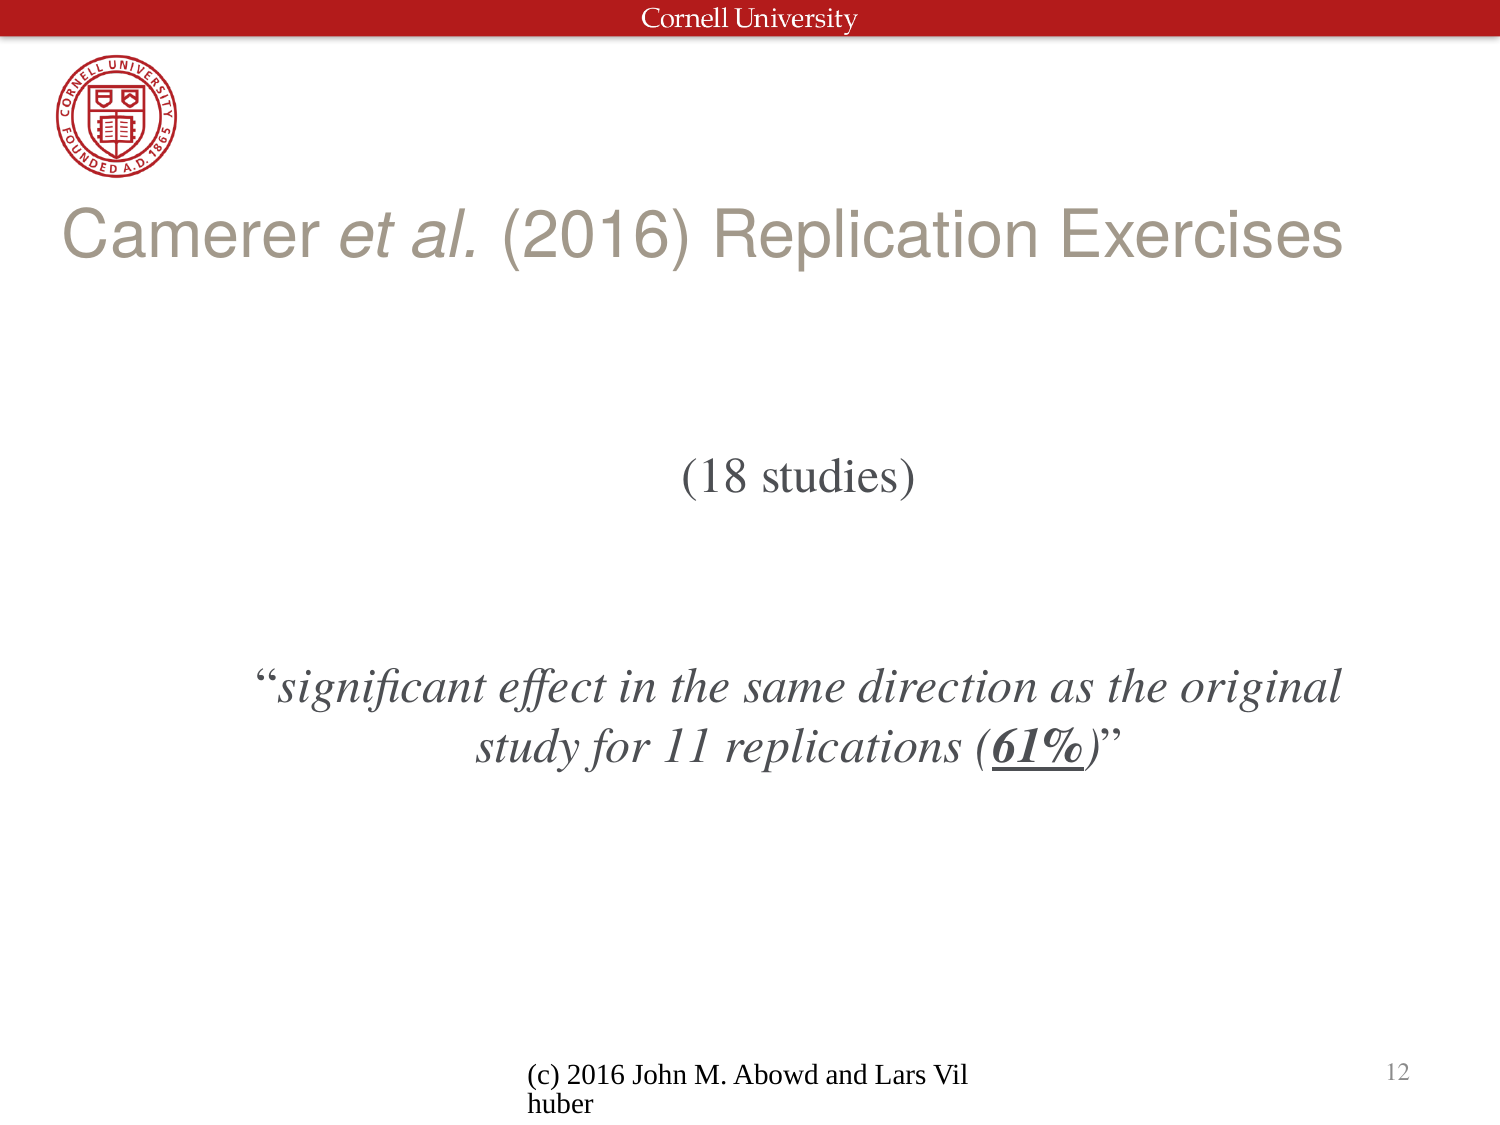

# Camerer et al. (2016) Replication Exercises

(18 studies)

“significant effect in the same direction as the original study for 11 replications (61%)”
(c) 2016 John M. Abowd and Lars Vilhuber
12